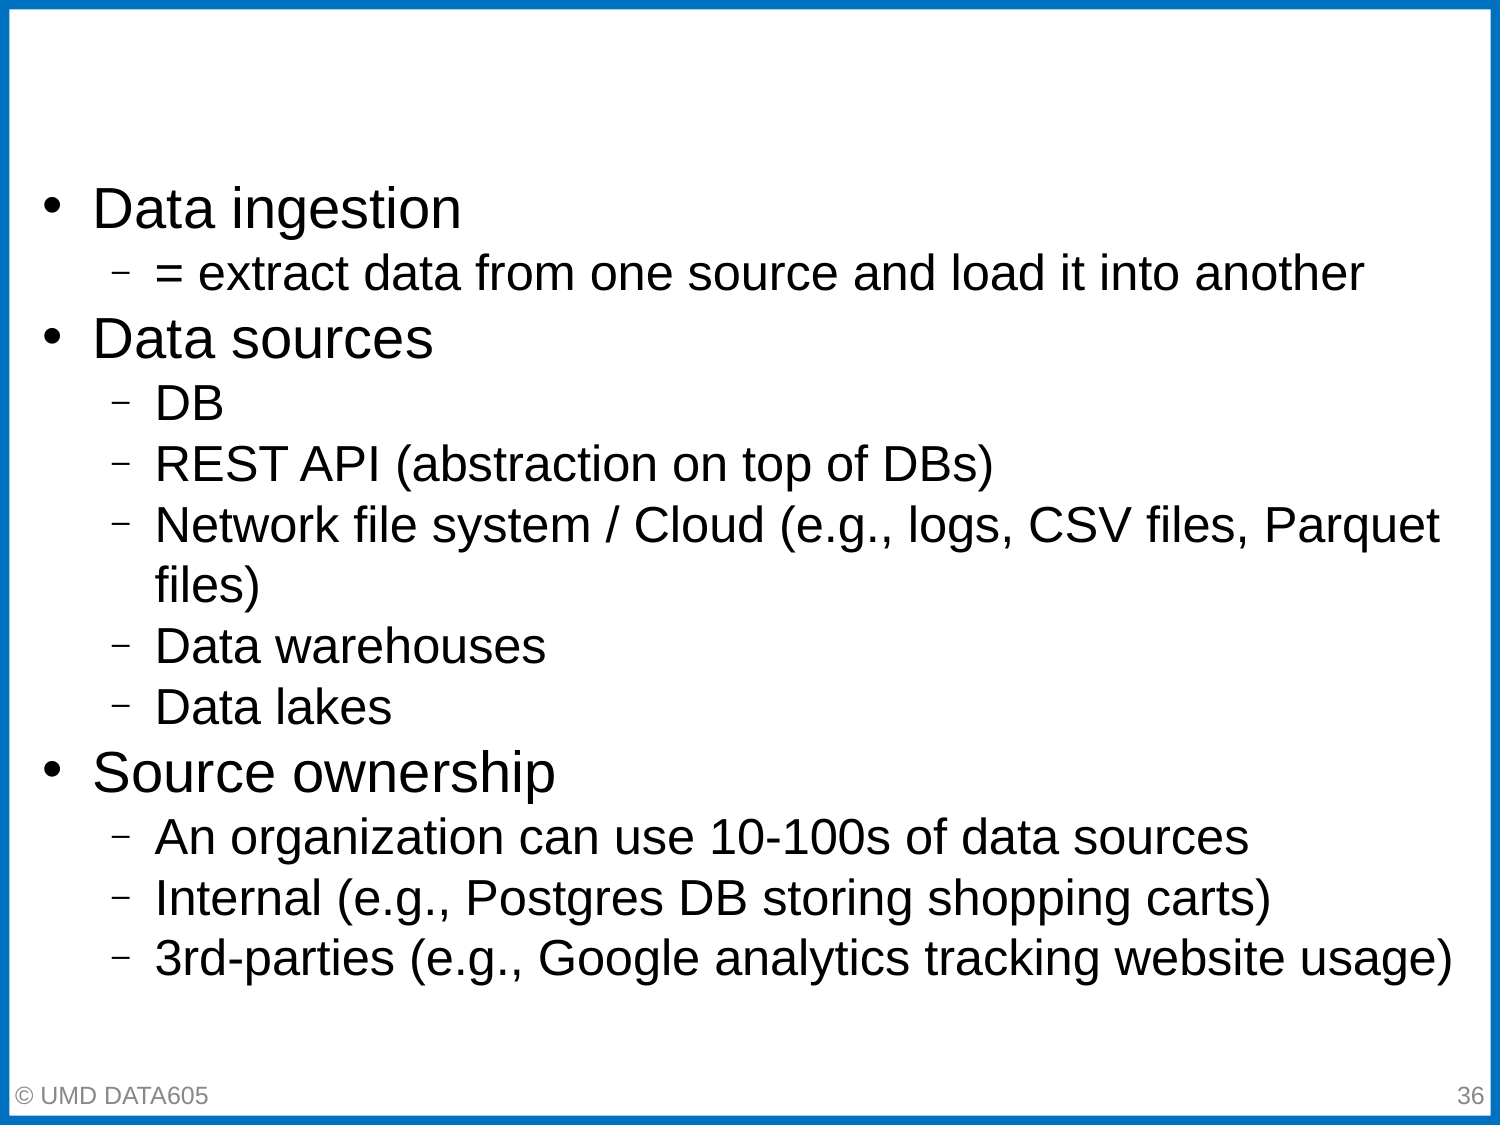

#
Data ingestion
= extract data from one source and load it into another
Data sources
DB
REST API (abstraction on top of DBs)
Network file system / Cloud (e.g., logs, CSV files, Parquet files)
Data warehouses
Data lakes
Source ownership
An organization can use 10-100s of data sources
Internal (e.g., Postgres DB storing shopping carts)
3rd-parties (e.g., Google analytics tracking website usage)
© UMD DATA605
36